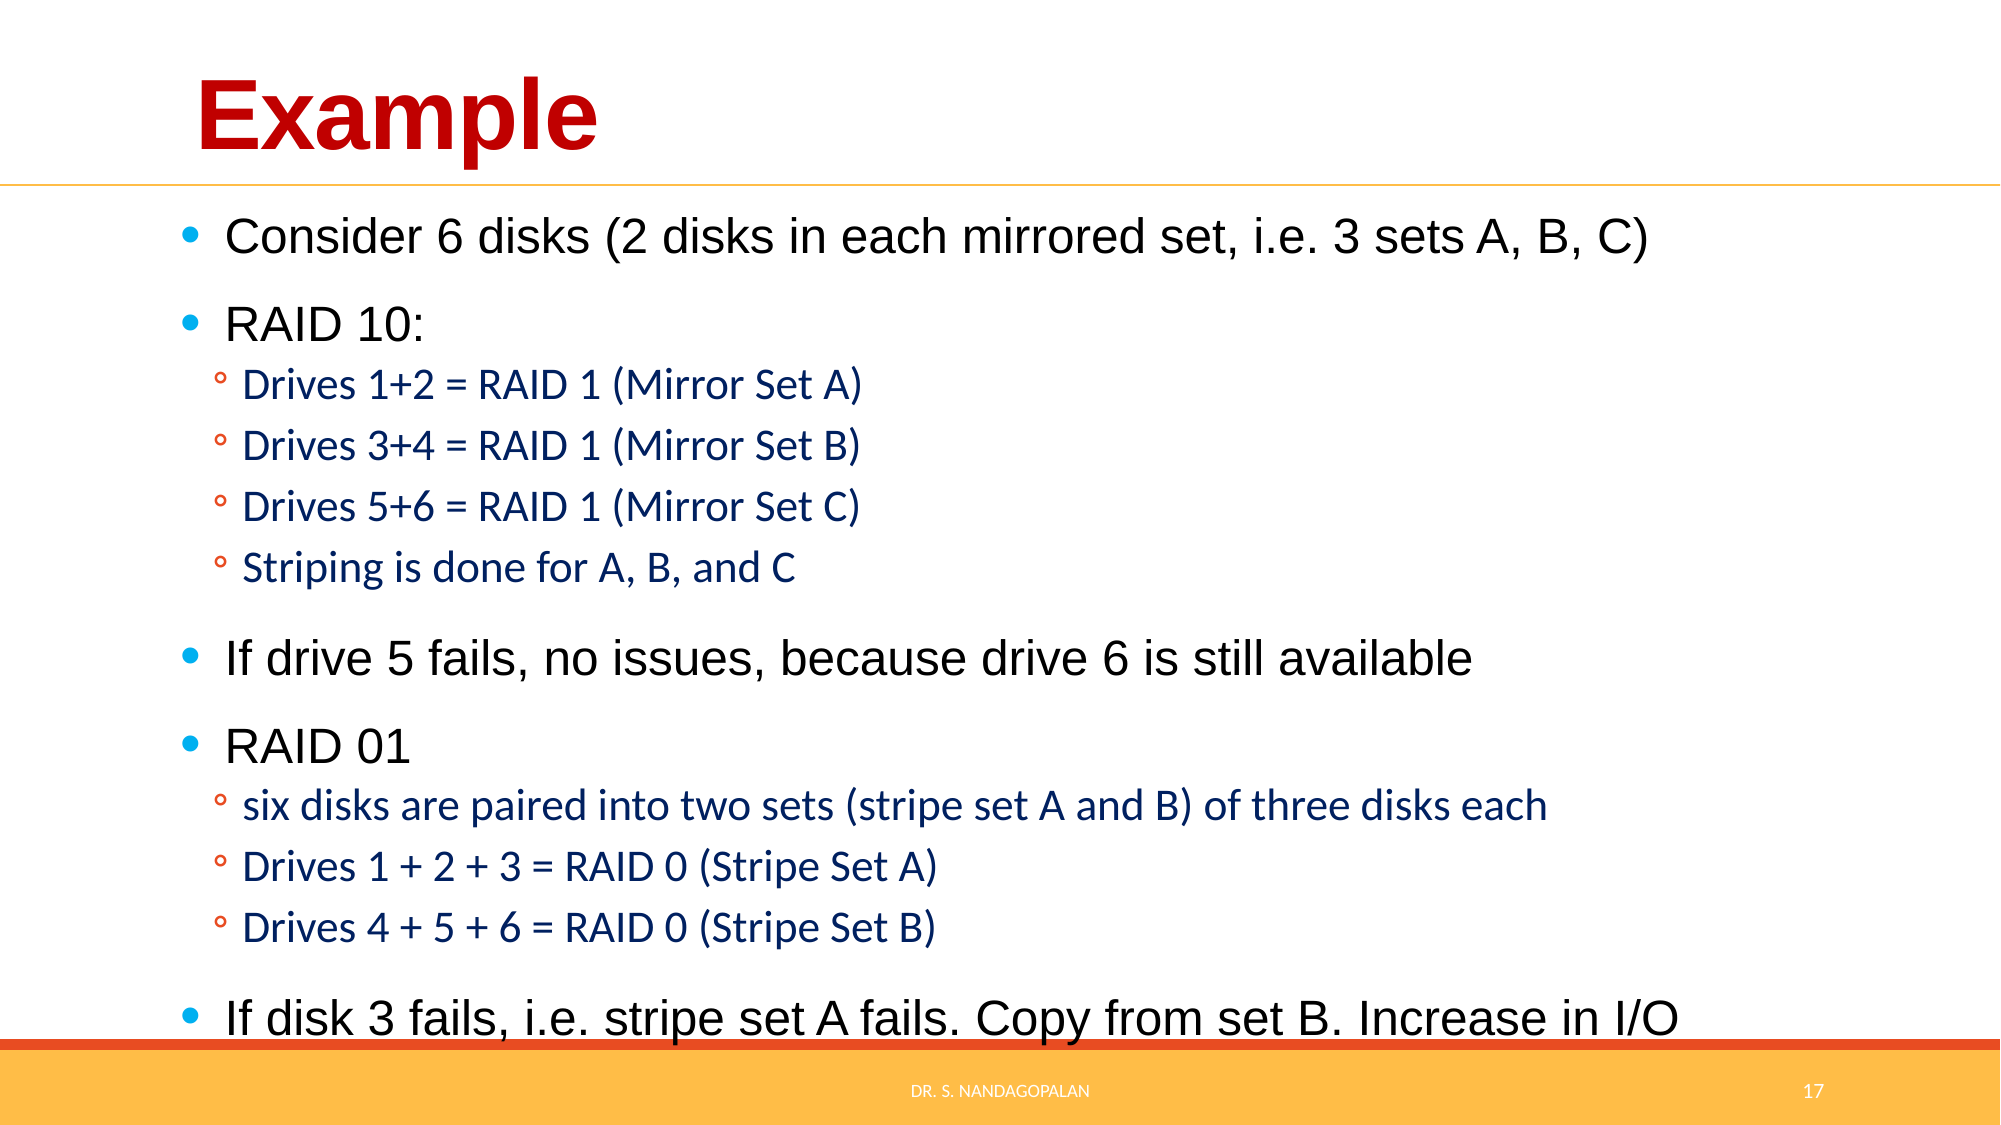

# Example
Consider 6 disks (2 disks in each mirrored set, i.e. 3 sets A, B, C)
RAID 10:
Drives 1+2 = RAID 1 (Mirror Set A)
Drives 3+4 = RAID 1 (Mirror Set B)
Drives 5+6 = RAID 1 (Mirror Set C)
Striping is done for A, B, and C
If drive 5 fails, no issues, because drive 6 is still available
RAID 01
six disks are paired into two sets (stripe set A and B) of three disks each
Drives 1 + 2 + 3 = RAID 0 (Stripe Set A)
Drives 4 + 5 + 6 = RAID 0 (Stripe Set B)
If disk 3 fails, i.e. stripe set A fails. Copy from set B. Increase in I/O

Dr. S. Nandagopalan
17